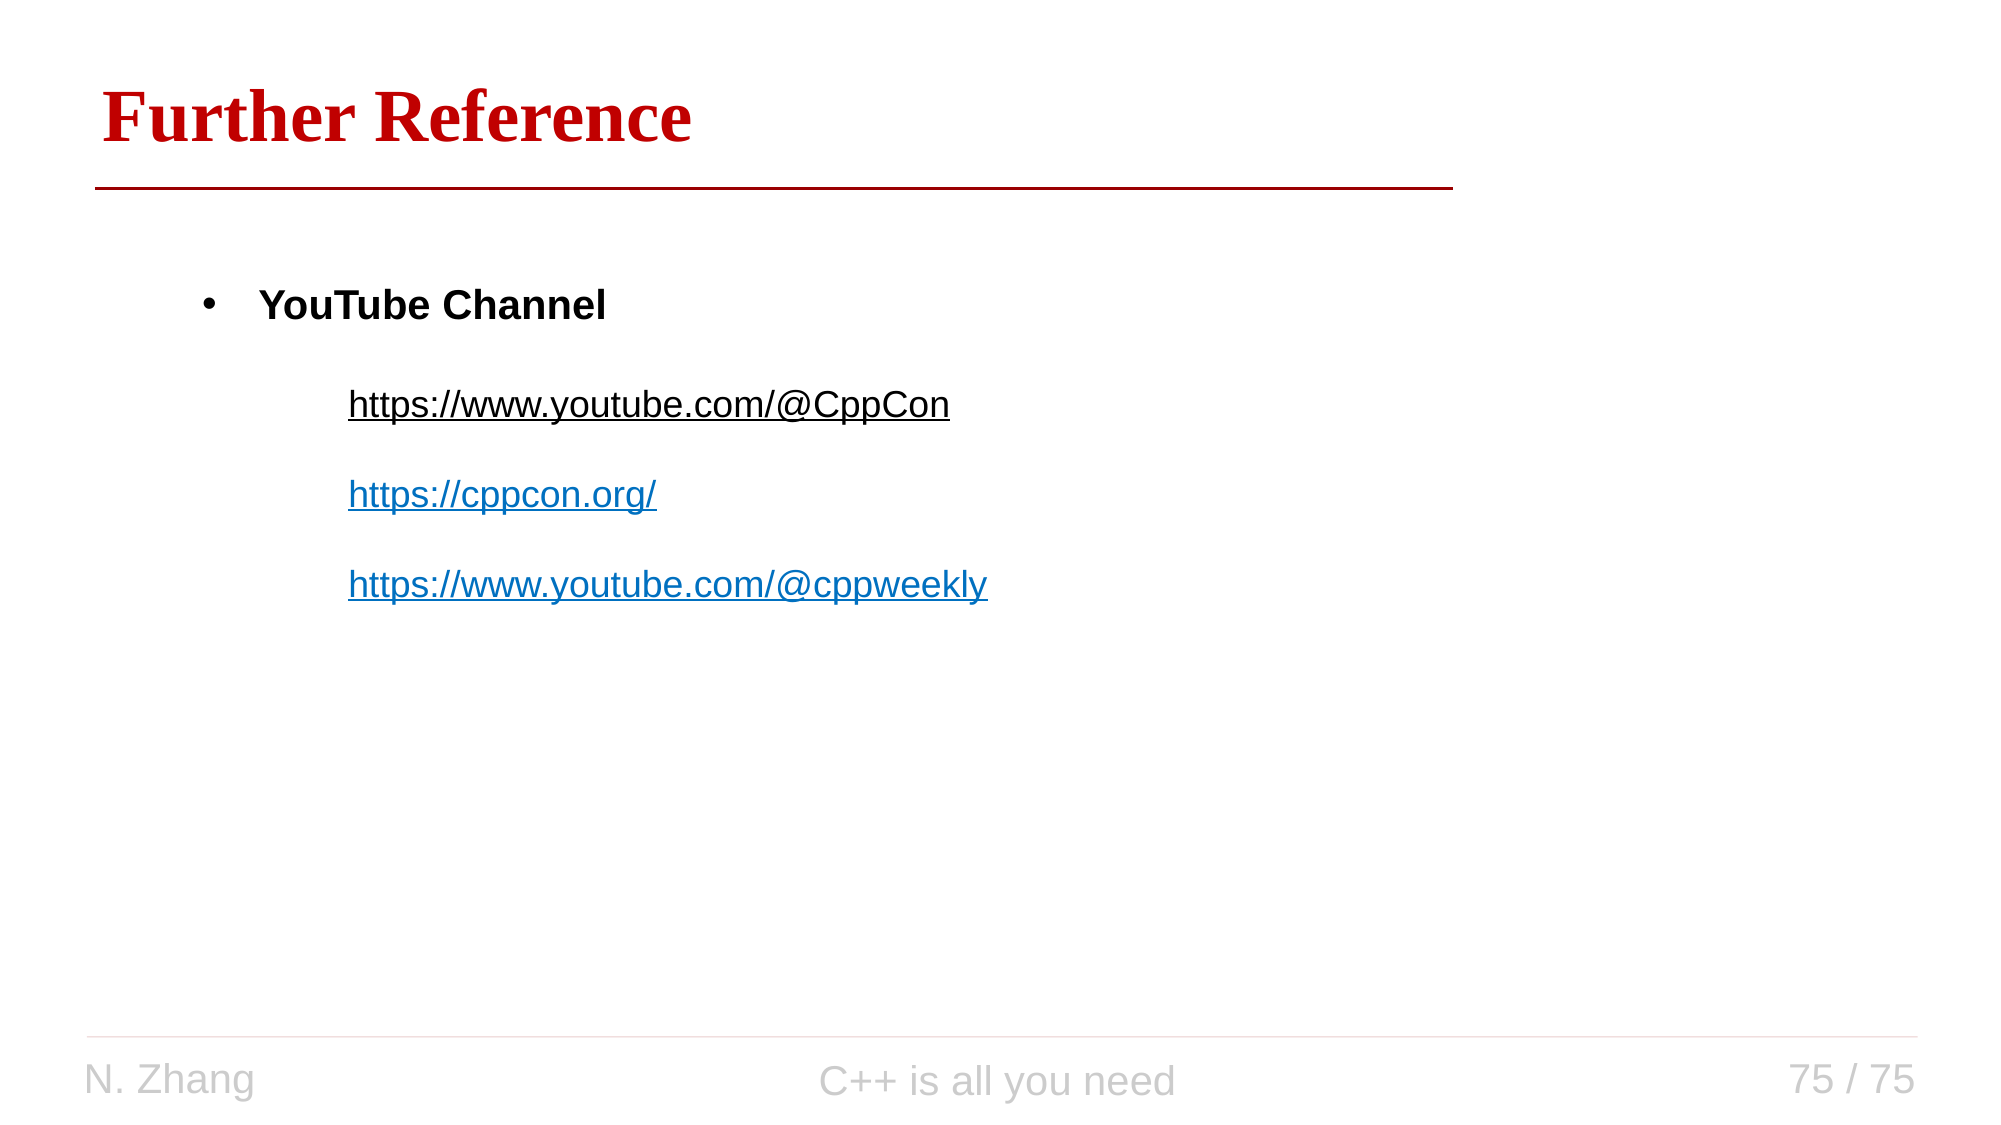

Further Reference
YouTube Channel
https://www.youtube.com/@CppCon

https://cppcon.org/

https://www.youtube.com/@cppweekly

N. Zhang
75 / 75
C++ is all you need